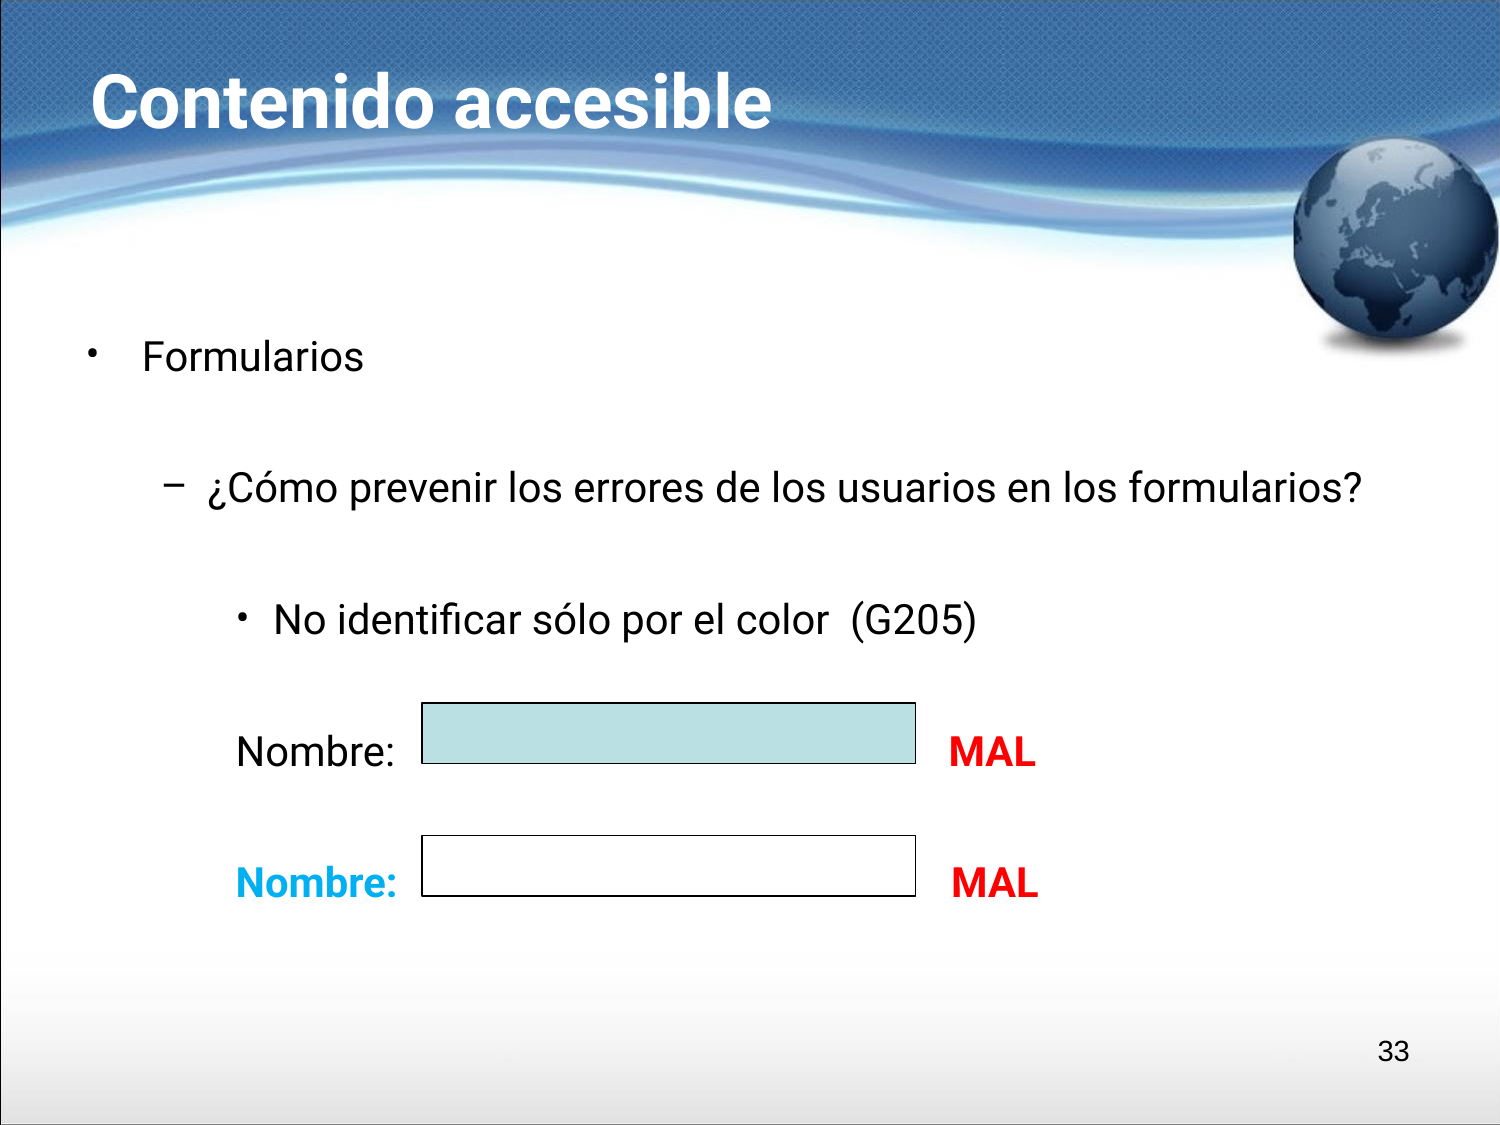

# Contenido accesible
Formularios

¿Cómo prevenir los errores de los usuarios en los formularios?

No identificar sólo por el color  (G205)

Nombre:                                                      MAL

Nombre:                                                      MAL

33